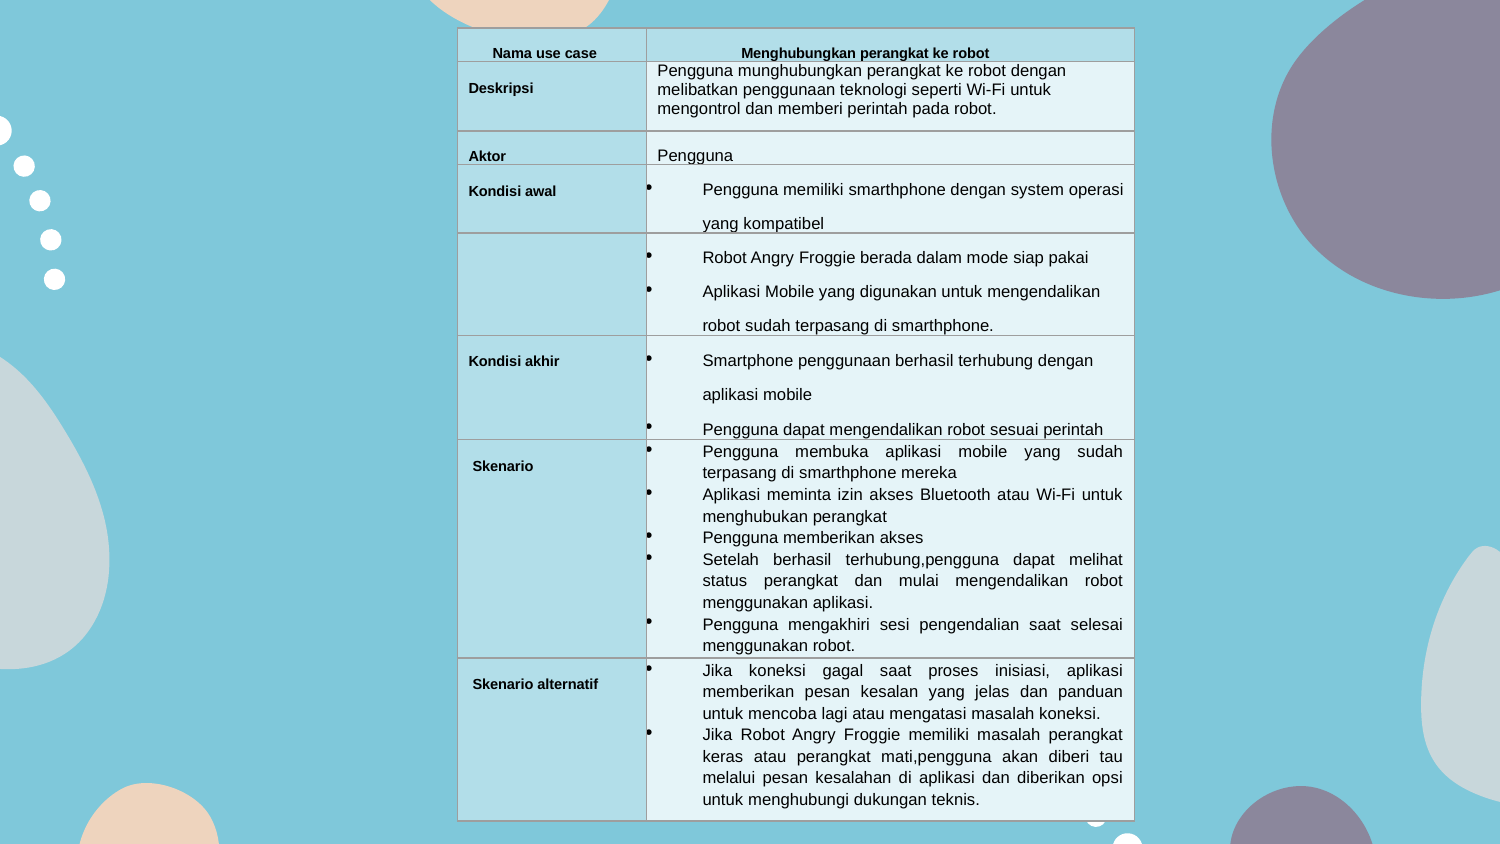

| Nama use case | Menghubungkan perangkat ke robot |
| --- | --- |
| Deskripsi | Pengguna munghubungkan perangkat ke robot dengan melibatkan penggunaan teknologi seperti Wi-Fi untuk mengontrol dan memberi perintah pada robot. |
| Aktor | Pengguna |
| Kondisi awal | Pengguna memiliki smarthphone dengan system operasi yang kompatibel |
|  | Robot Angry Froggie berada dalam mode siap pakai Aplikasi Mobile yang digunakan untuk mengendalikan robot sudah terpasang di smarthphone. |
| Kondisi akhir | Smartphone penggunaan berhasil terhubung dengan aplikasi mobile Pengguna dapat mengendalikan robot sesuai perintah |
| Skenario | Pengguna membuka aplikasi mobile yang sudah terpasang di smarthphone mereka Aplikasi meminta izin akses Bluetooth atau Wi-Fi untuk menghubukan perangkat Pengguna memberikan akses Setelah berhasil terhubung,pengguna dapat melihat status perangkat dan mulai mengendalikan robot menggunakan aplikasi. Pengguna mengakhiri sesi pengendalian saat selesai menggunakan robot. |
| Skenario alternatif | Jika koneksi gagal saat proses inisiasi, aplikasi memberikan pesan kesalan yang jelas dan panduan untuk mencoba lagi atau mengatasi masalah koneksi. Jika Robot Angry Froggie memiliki masalah perangkat keras atau perangkat mati,pengguna akan diberi tau melalui pesan kesalahan di aplikasi dan diberikan opsi untuk menghubungi dukungan teknis. |